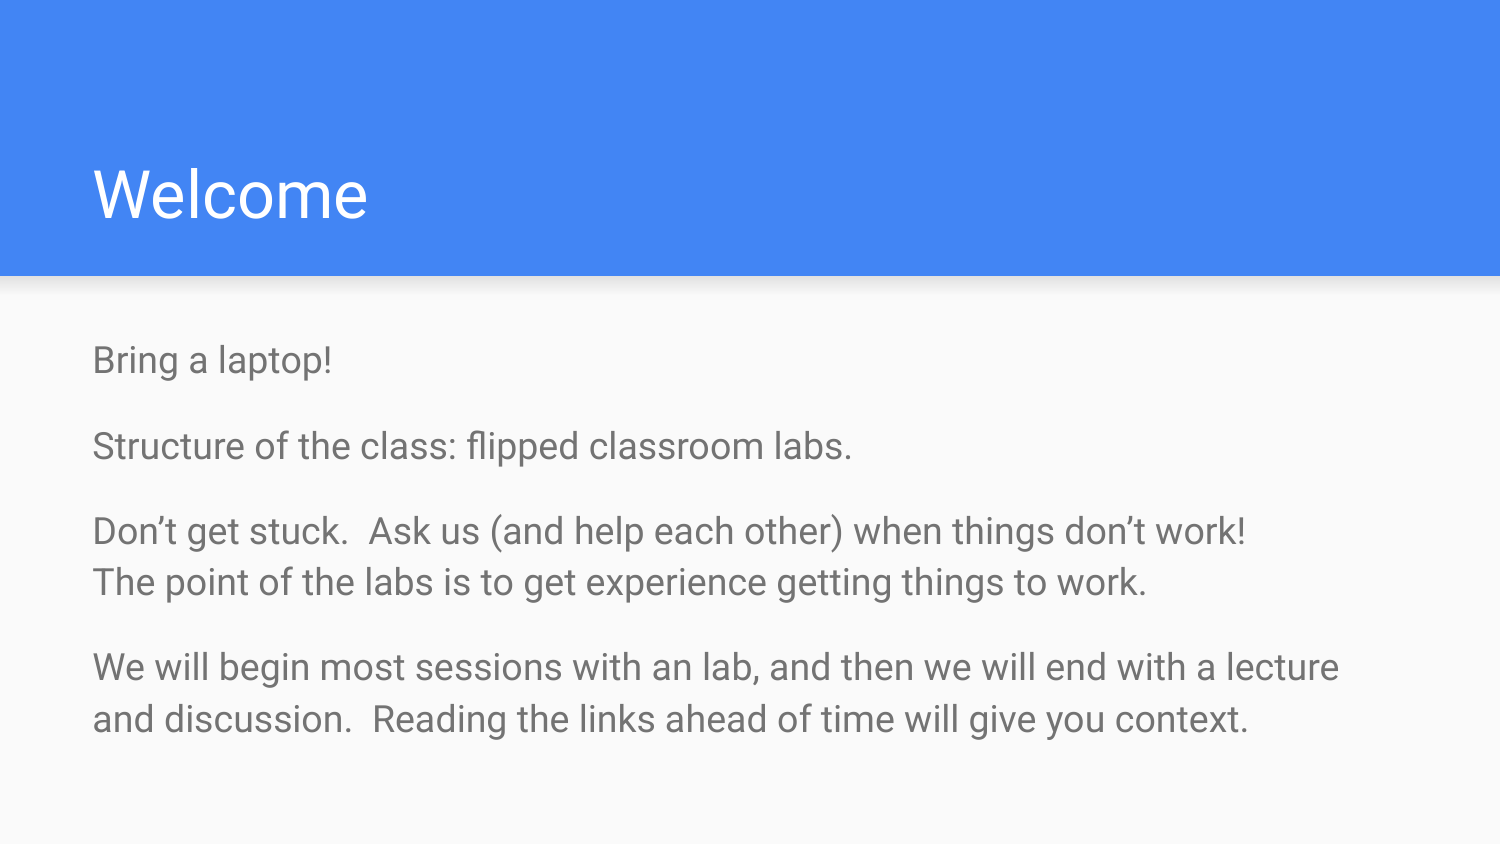

# Welcome
Bring a laptop!
Structure of the class: flipped classroom labs.
Don’t get stuck.  Ask us (and help each other) when things don’t work!
The point of the labs is to get experience getting things to work.
We will begin most sessions with an lab, and then we will end with a lecture and discussion.  Reading the links ahead of time will give you context.